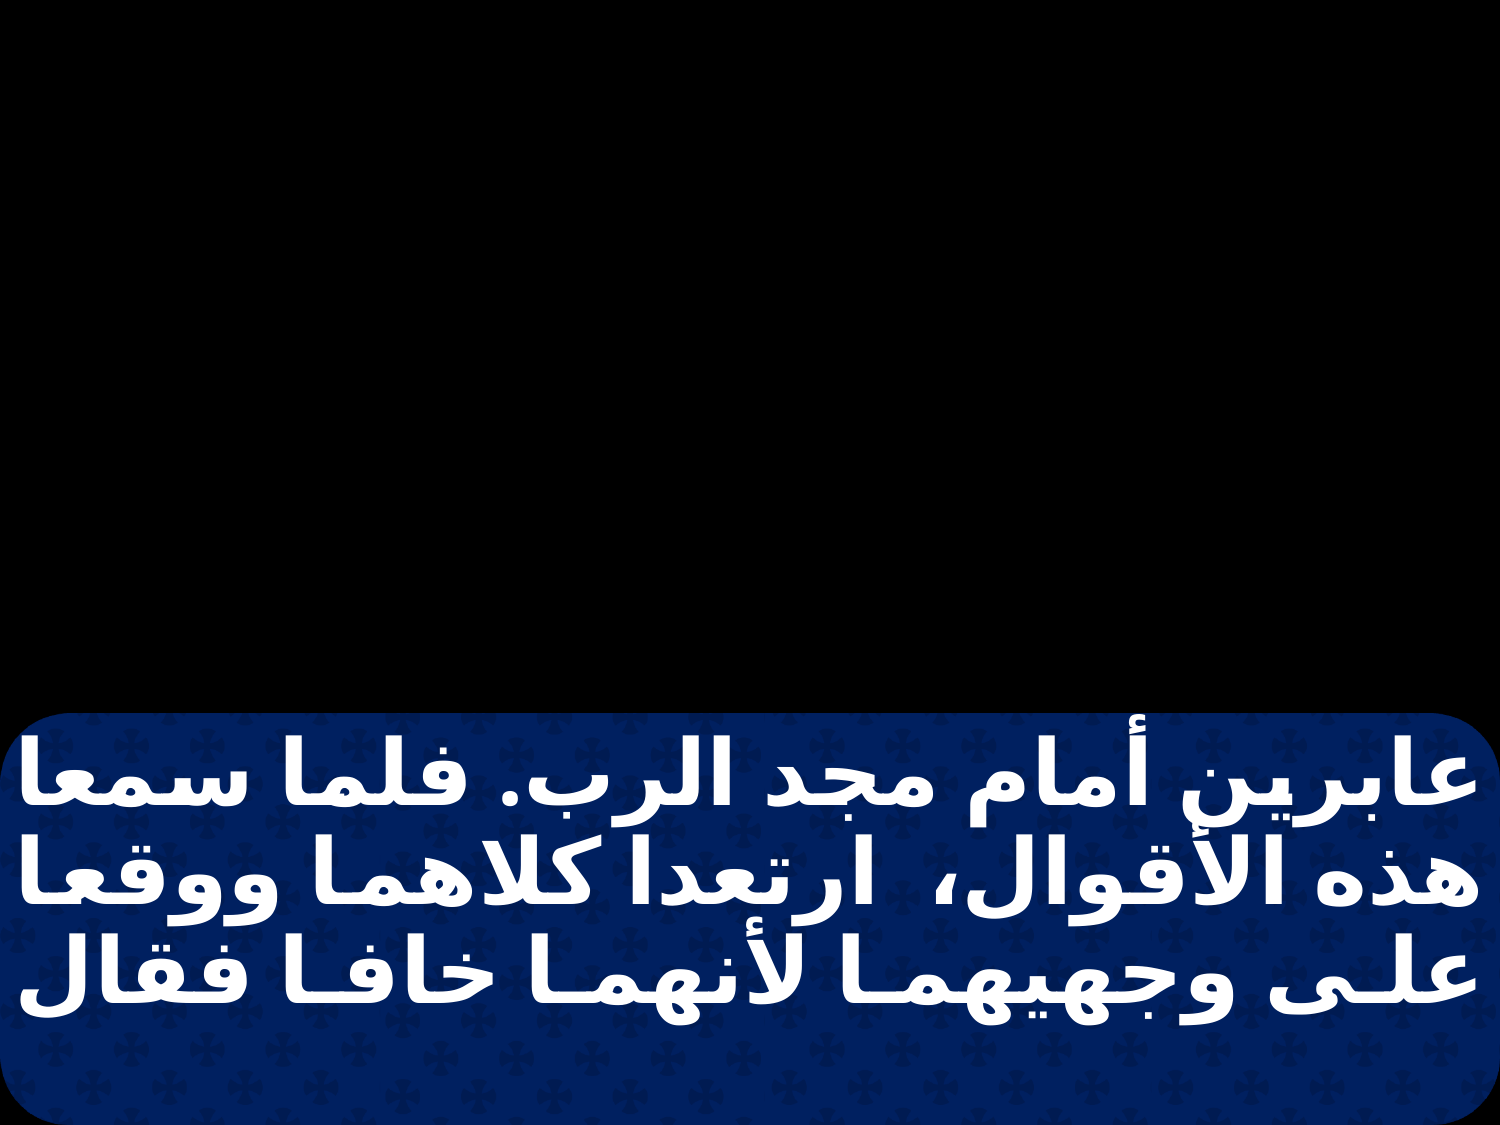

عابرين أمام مجد الرب. فلما سمعا هذه الأقوال،  ارتعدا كلاهما ووقعا على وجهيهما لأنهما خافا فقال